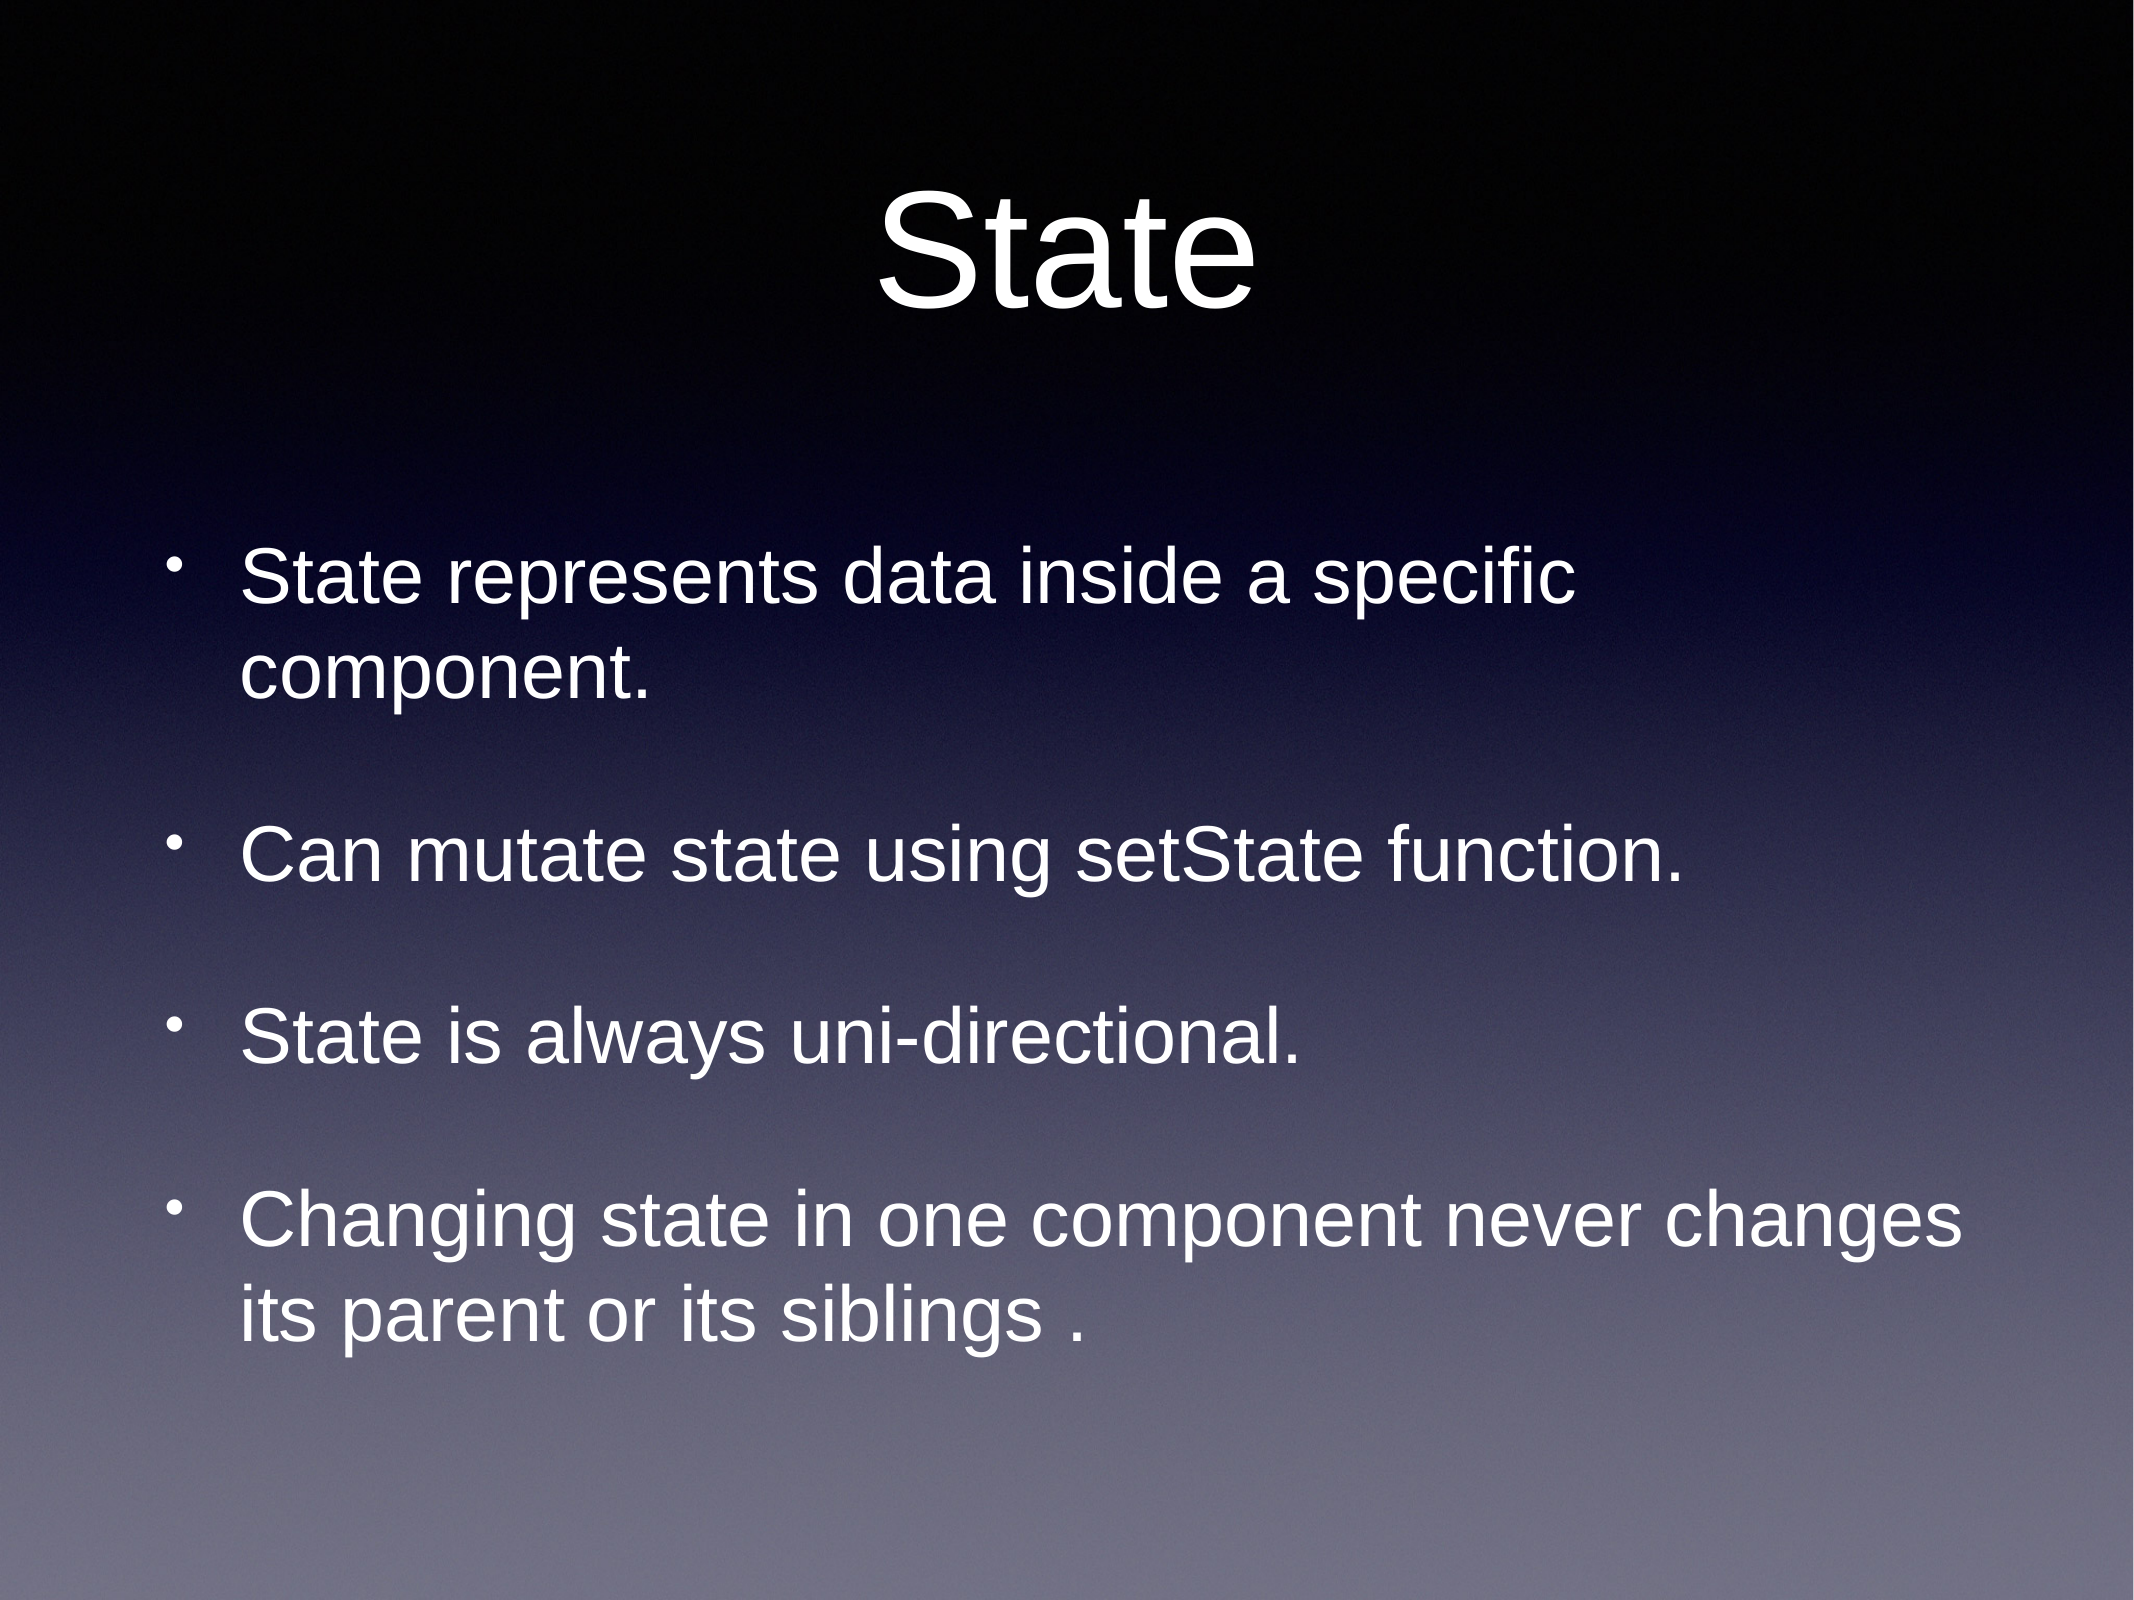

# State
State represents data inside a specific component.
Can mutate state using setState function.
State is always uni-directional.
Changing state in one component never changes its parent or its siblings .